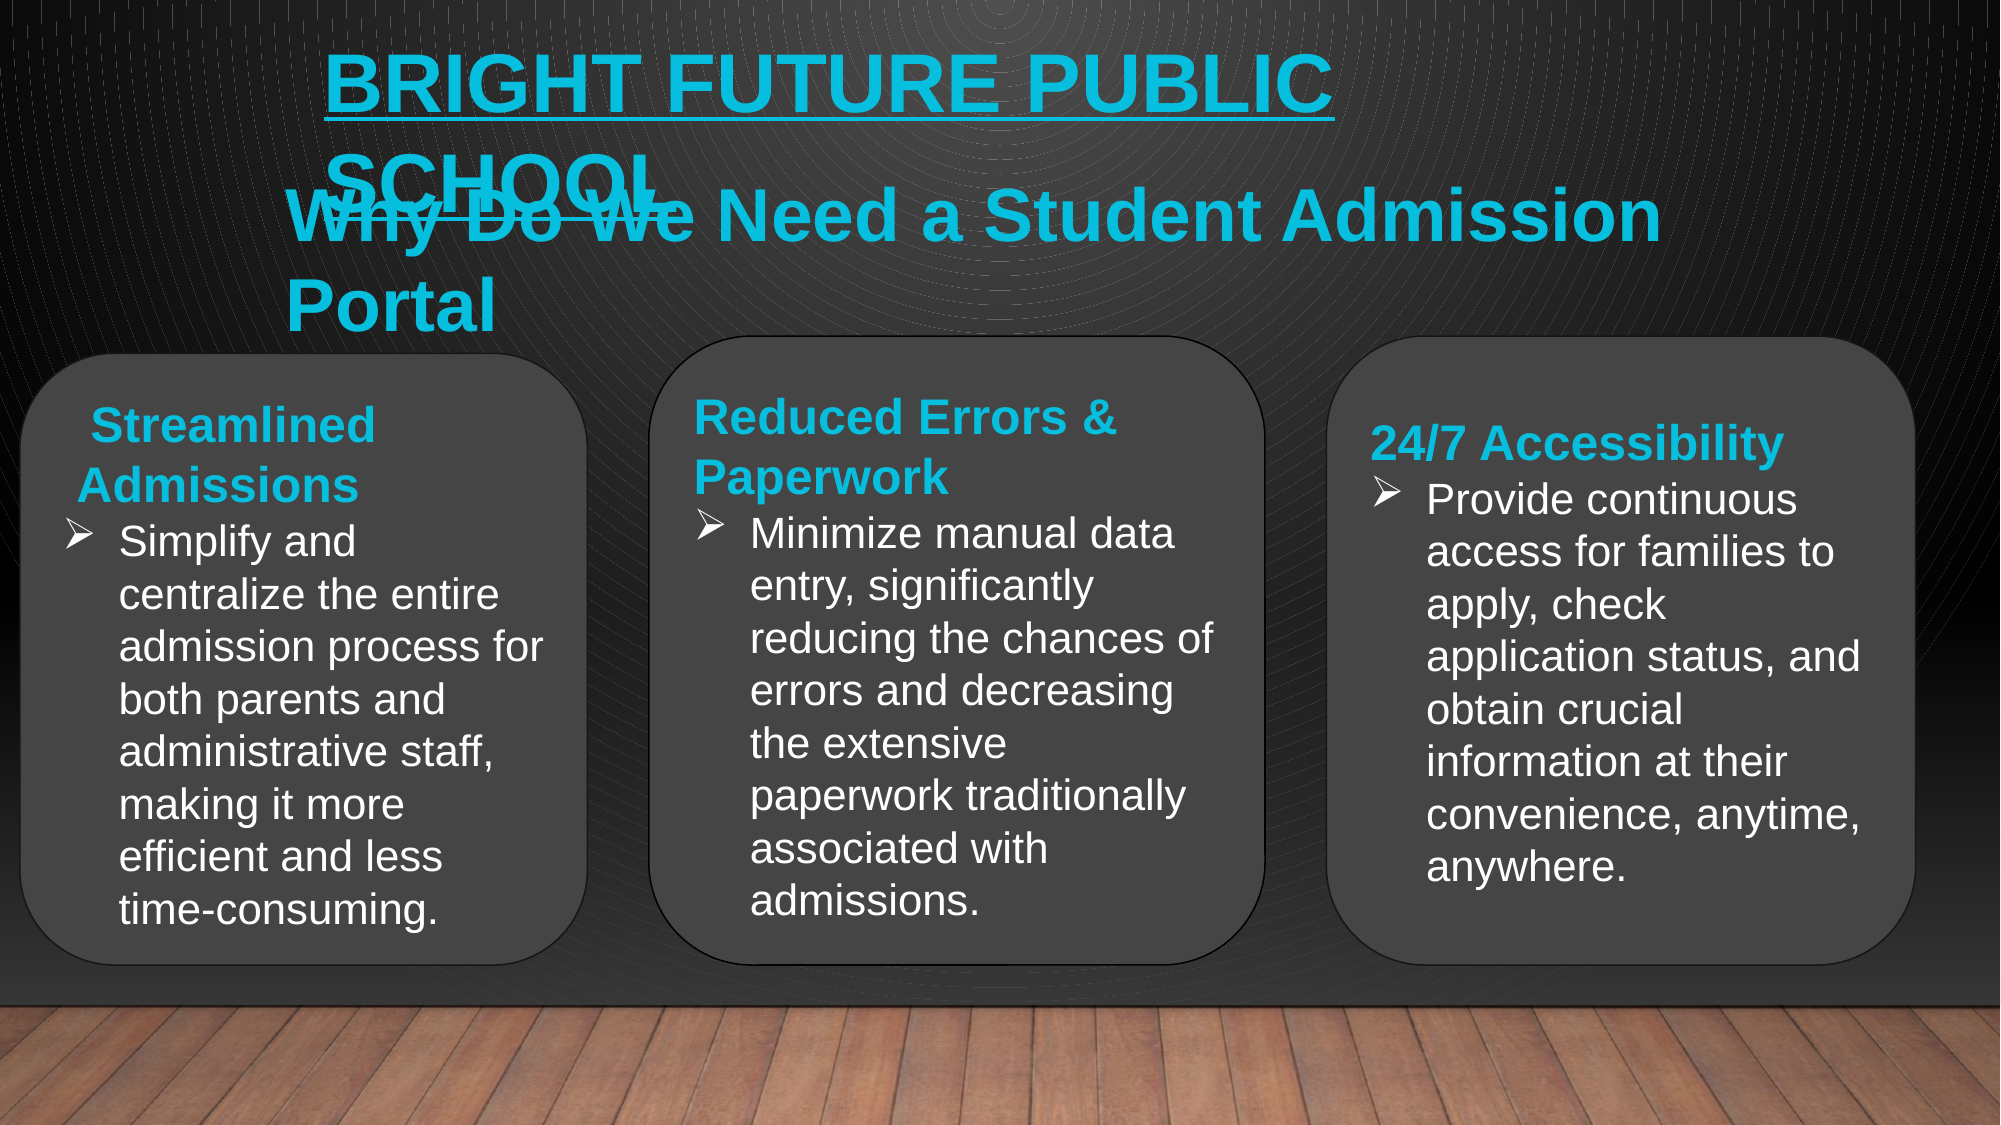

BRIGHT FUTURE PUBLIC SCHOOL
Why Do We Need a Student Admission Portal

24/7 Accessibility
Provide continuous access for families to apply, check application status, and obtain crucial information at their convenience, anytime, anywhere.

Reduced Errors & Paperwork
Minimize manual data entry, significantly reducing the chances of errors and decreasing the extensive paperwork traditionally associated with admissions.

  Streamlined
 Admissions
Simplify and centralize the entire admission process for both parents and administrative staff, making it more efficient and less time-consuming.